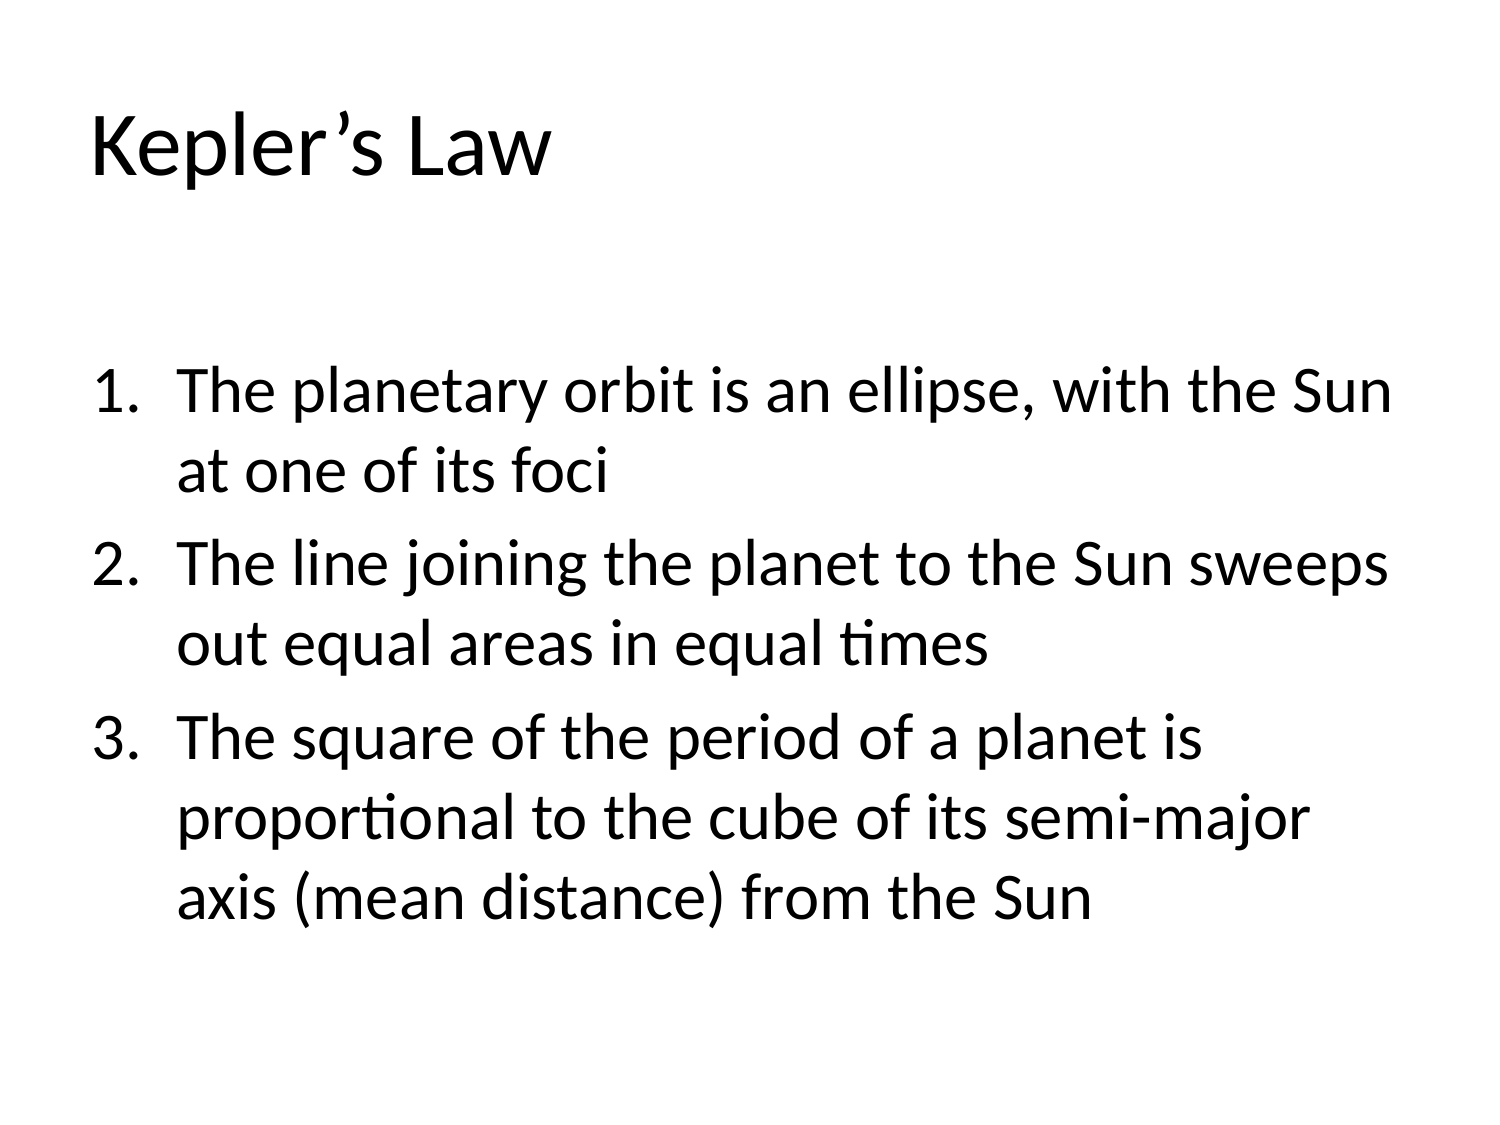

# Kepler’s Law
The planetary orbit is an ellipse, with the Sun at one of its foci
The line joining the planet to the Sun sweeps out equal areas in equal times
The square of the period of a planet is proportional to the cube of its semi-major axis (mean distance) from the Sun